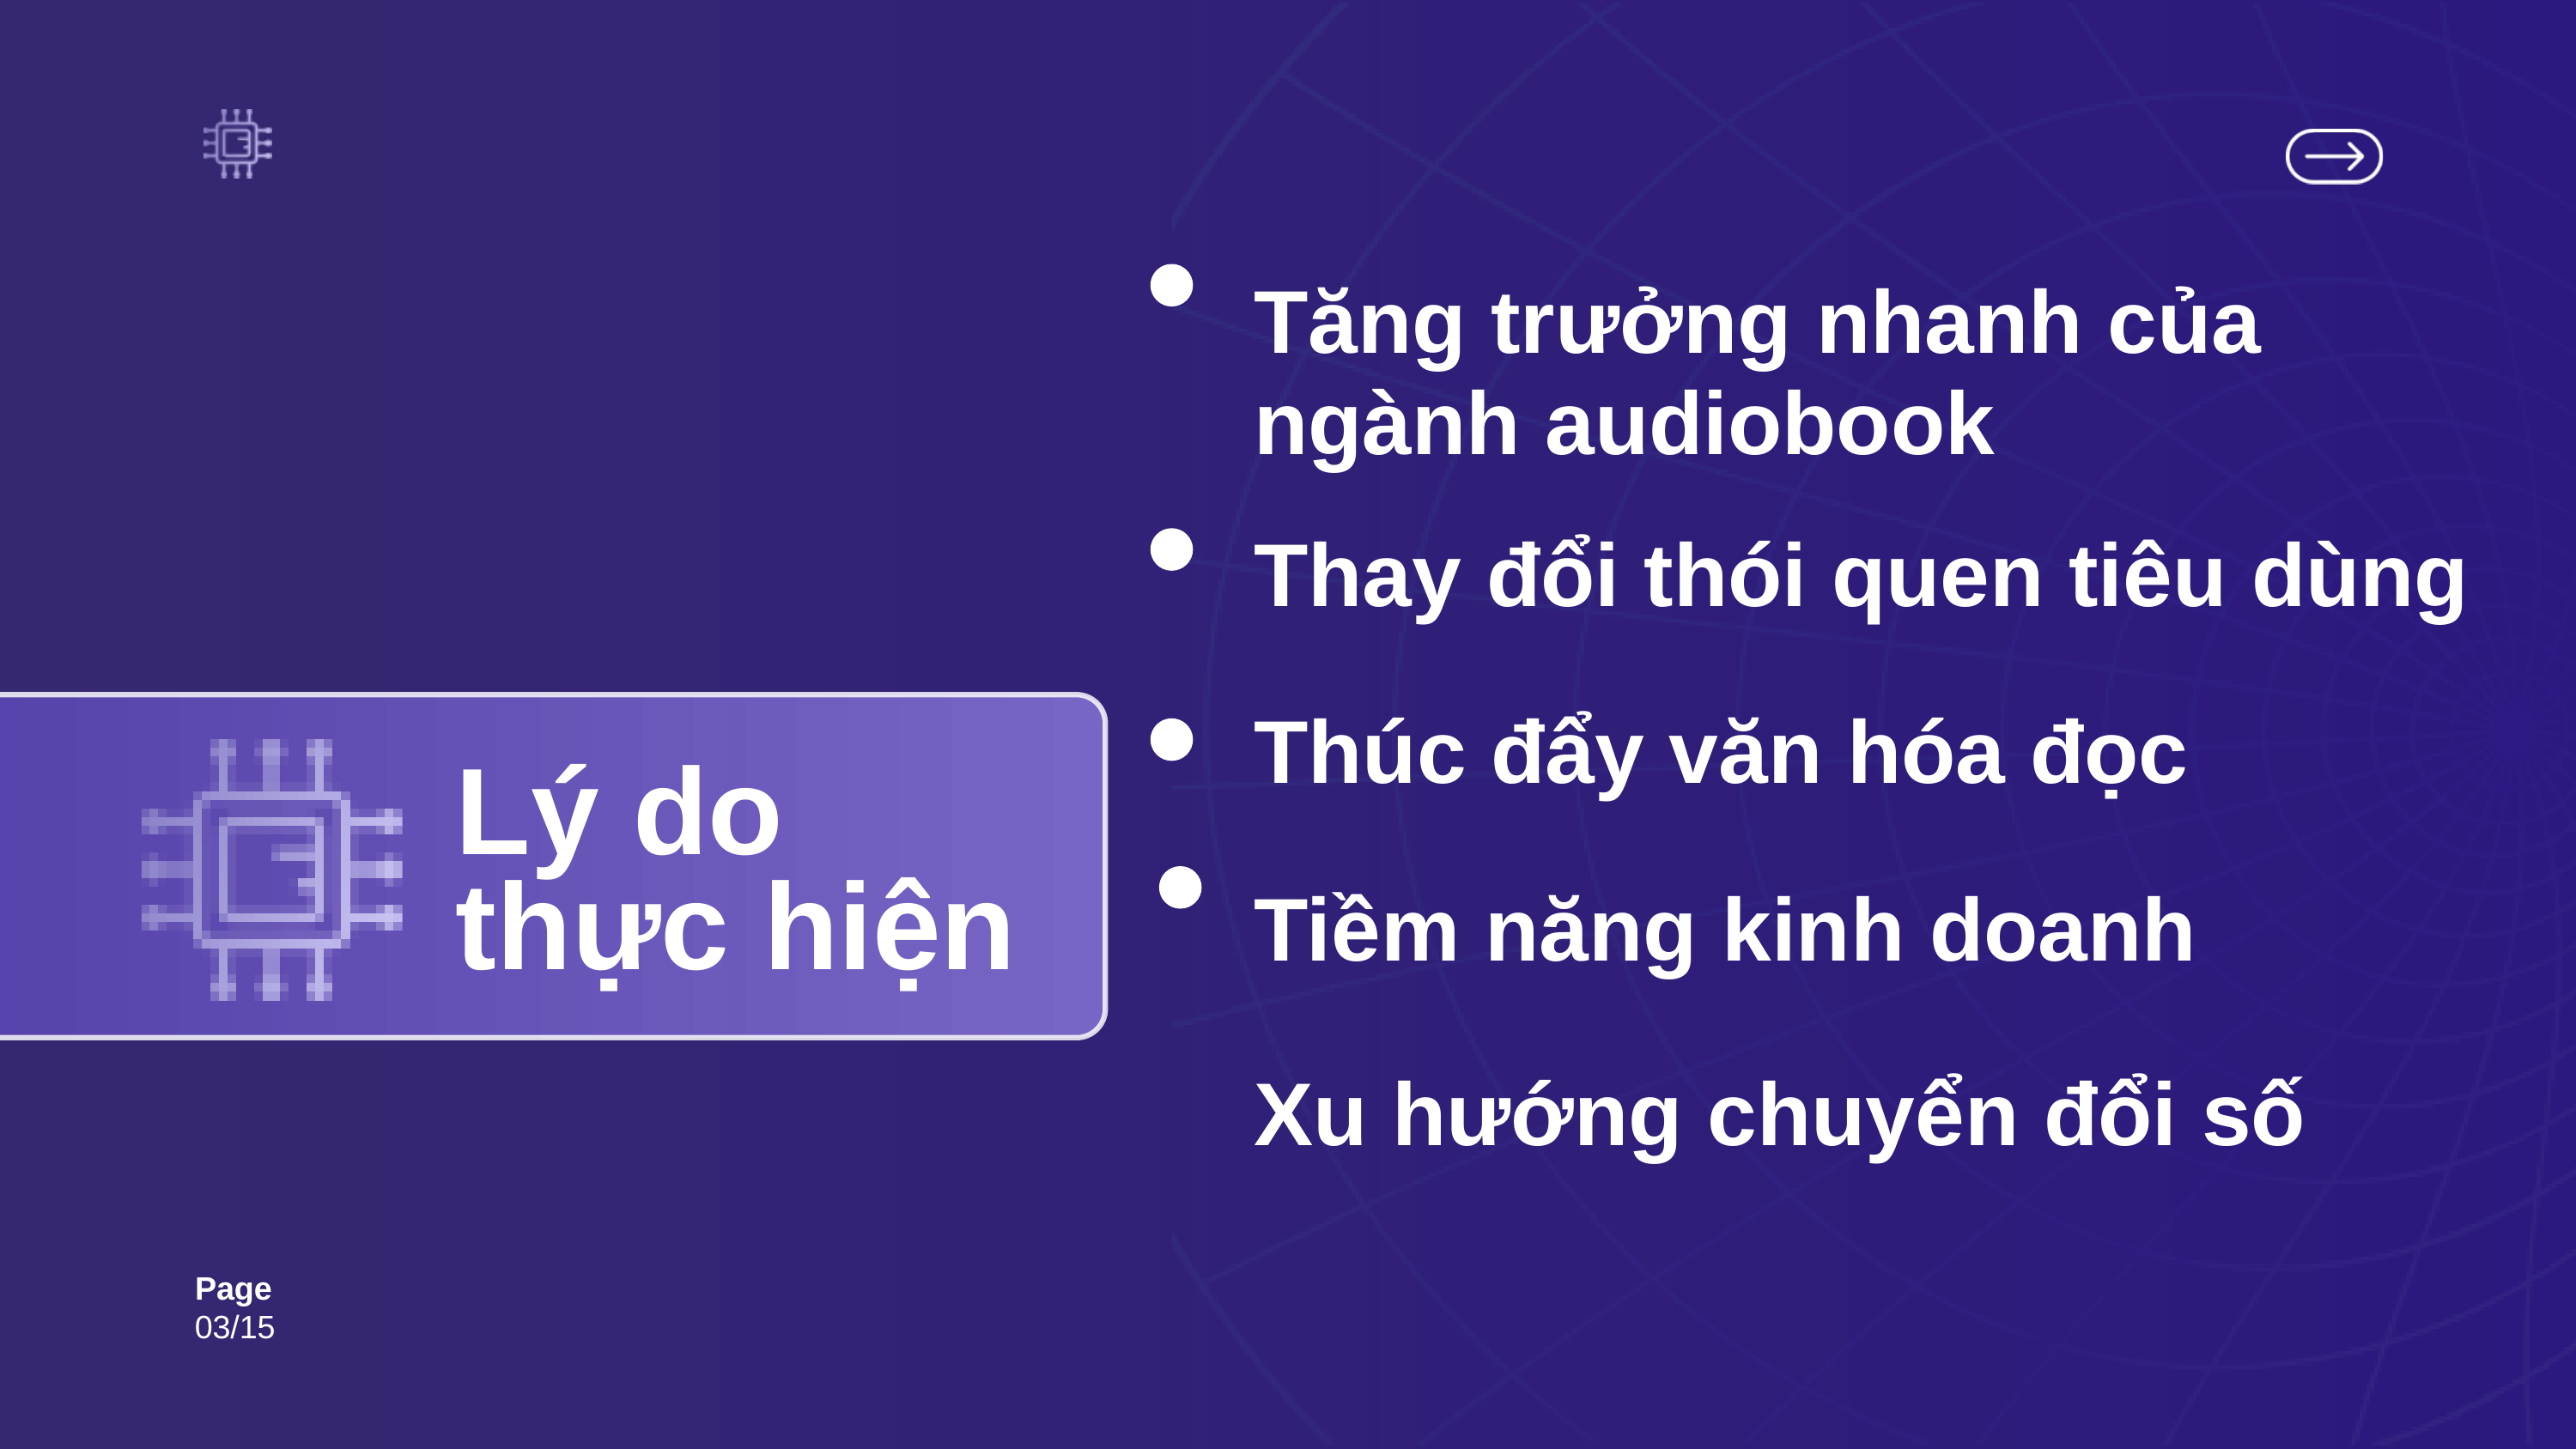

Tăng trưởng nhanh của ngành audiobook
Thay đổi thói quen tiêu dùng

Thúc đẩy văn hóa đọc

Lý do thực hiện

Tiềm năng kinh doanh
Xu hướng chuyển đổi số
Page
03/15